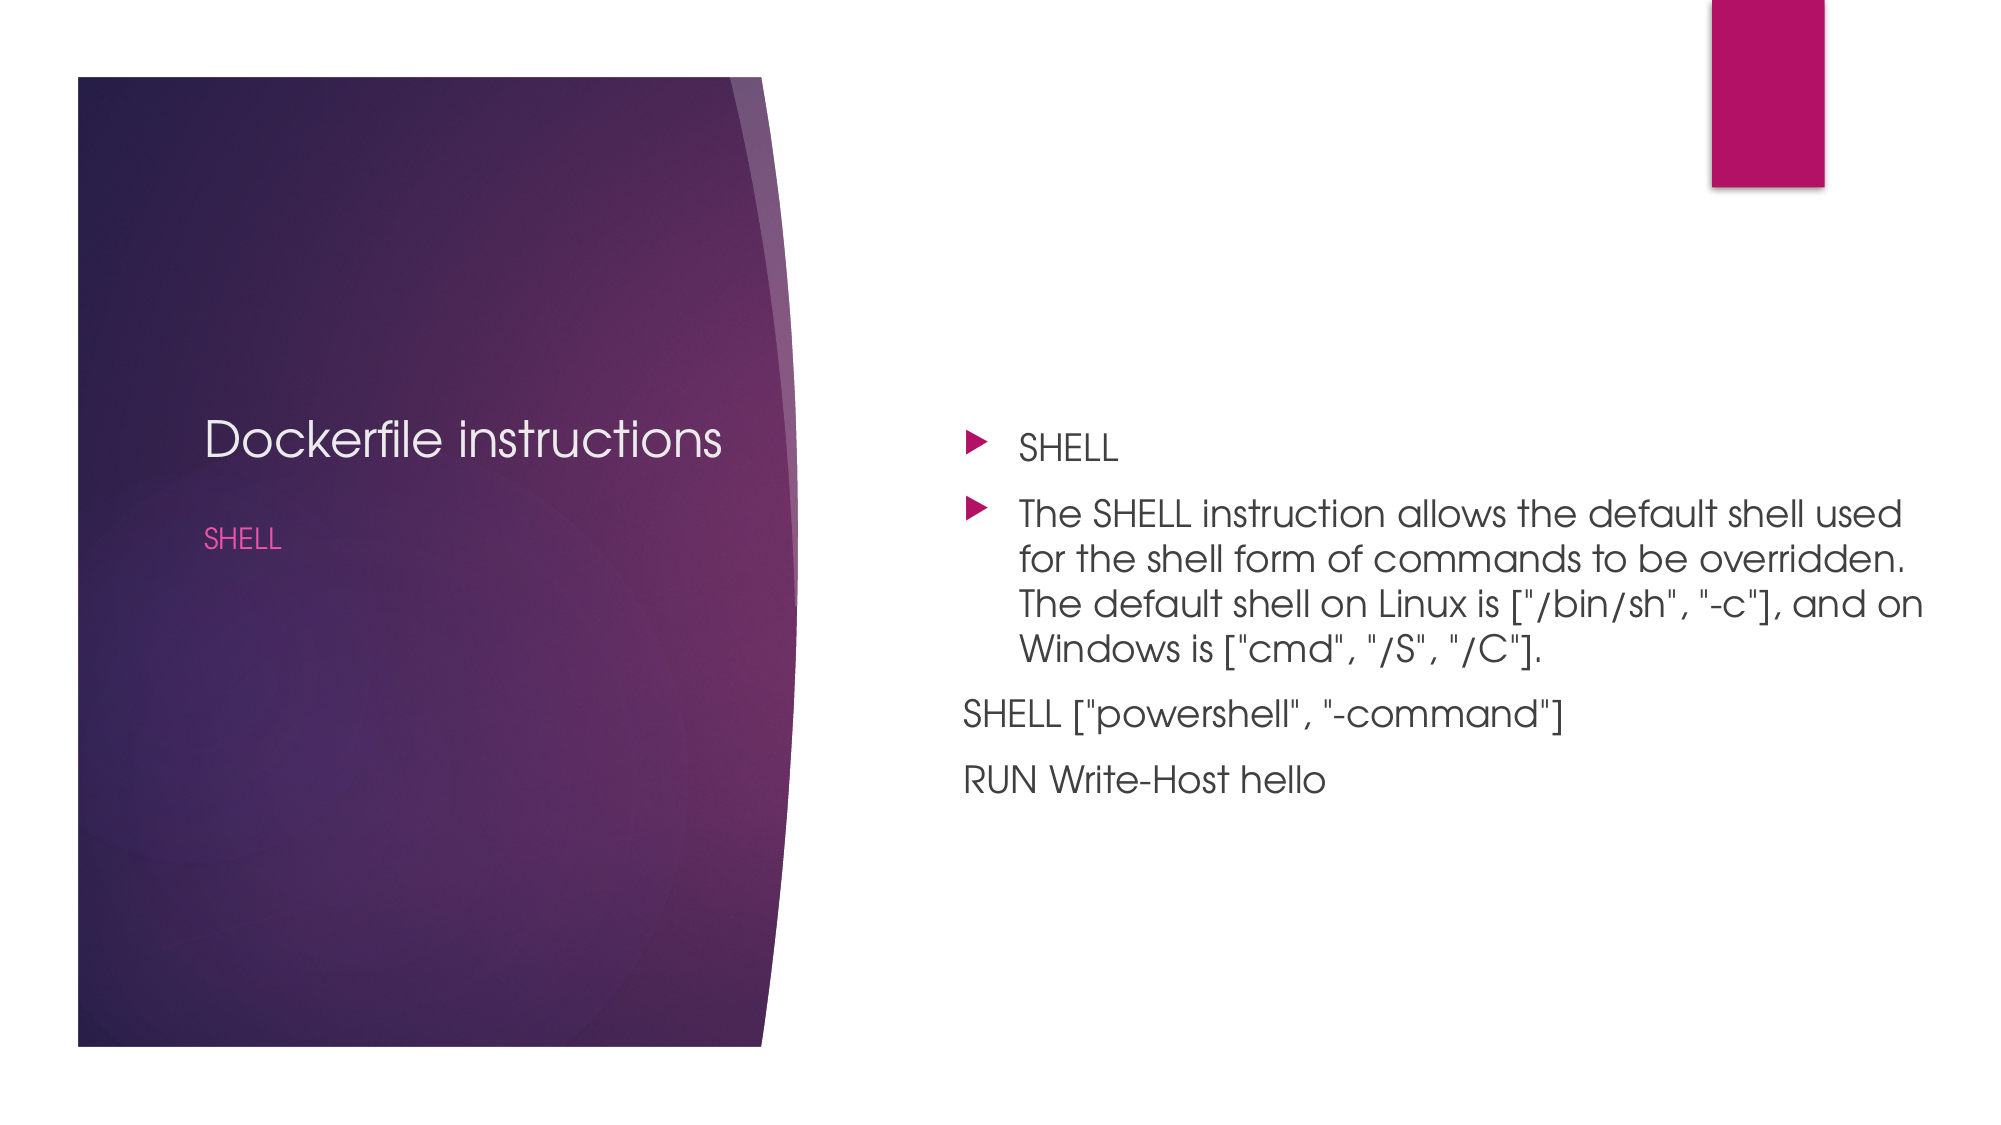

# Dockerfile instructions
SHELL
The SHELL instruction allows the default shell used for the shell form of commands to be overridden. The default shell on Linux is ["/bin/sh", "-c"], and on Windows is ["cmd", "/S", "/C"].
SHELL ["powershell", "-command"]
RUN Write-Host hello
SHELL